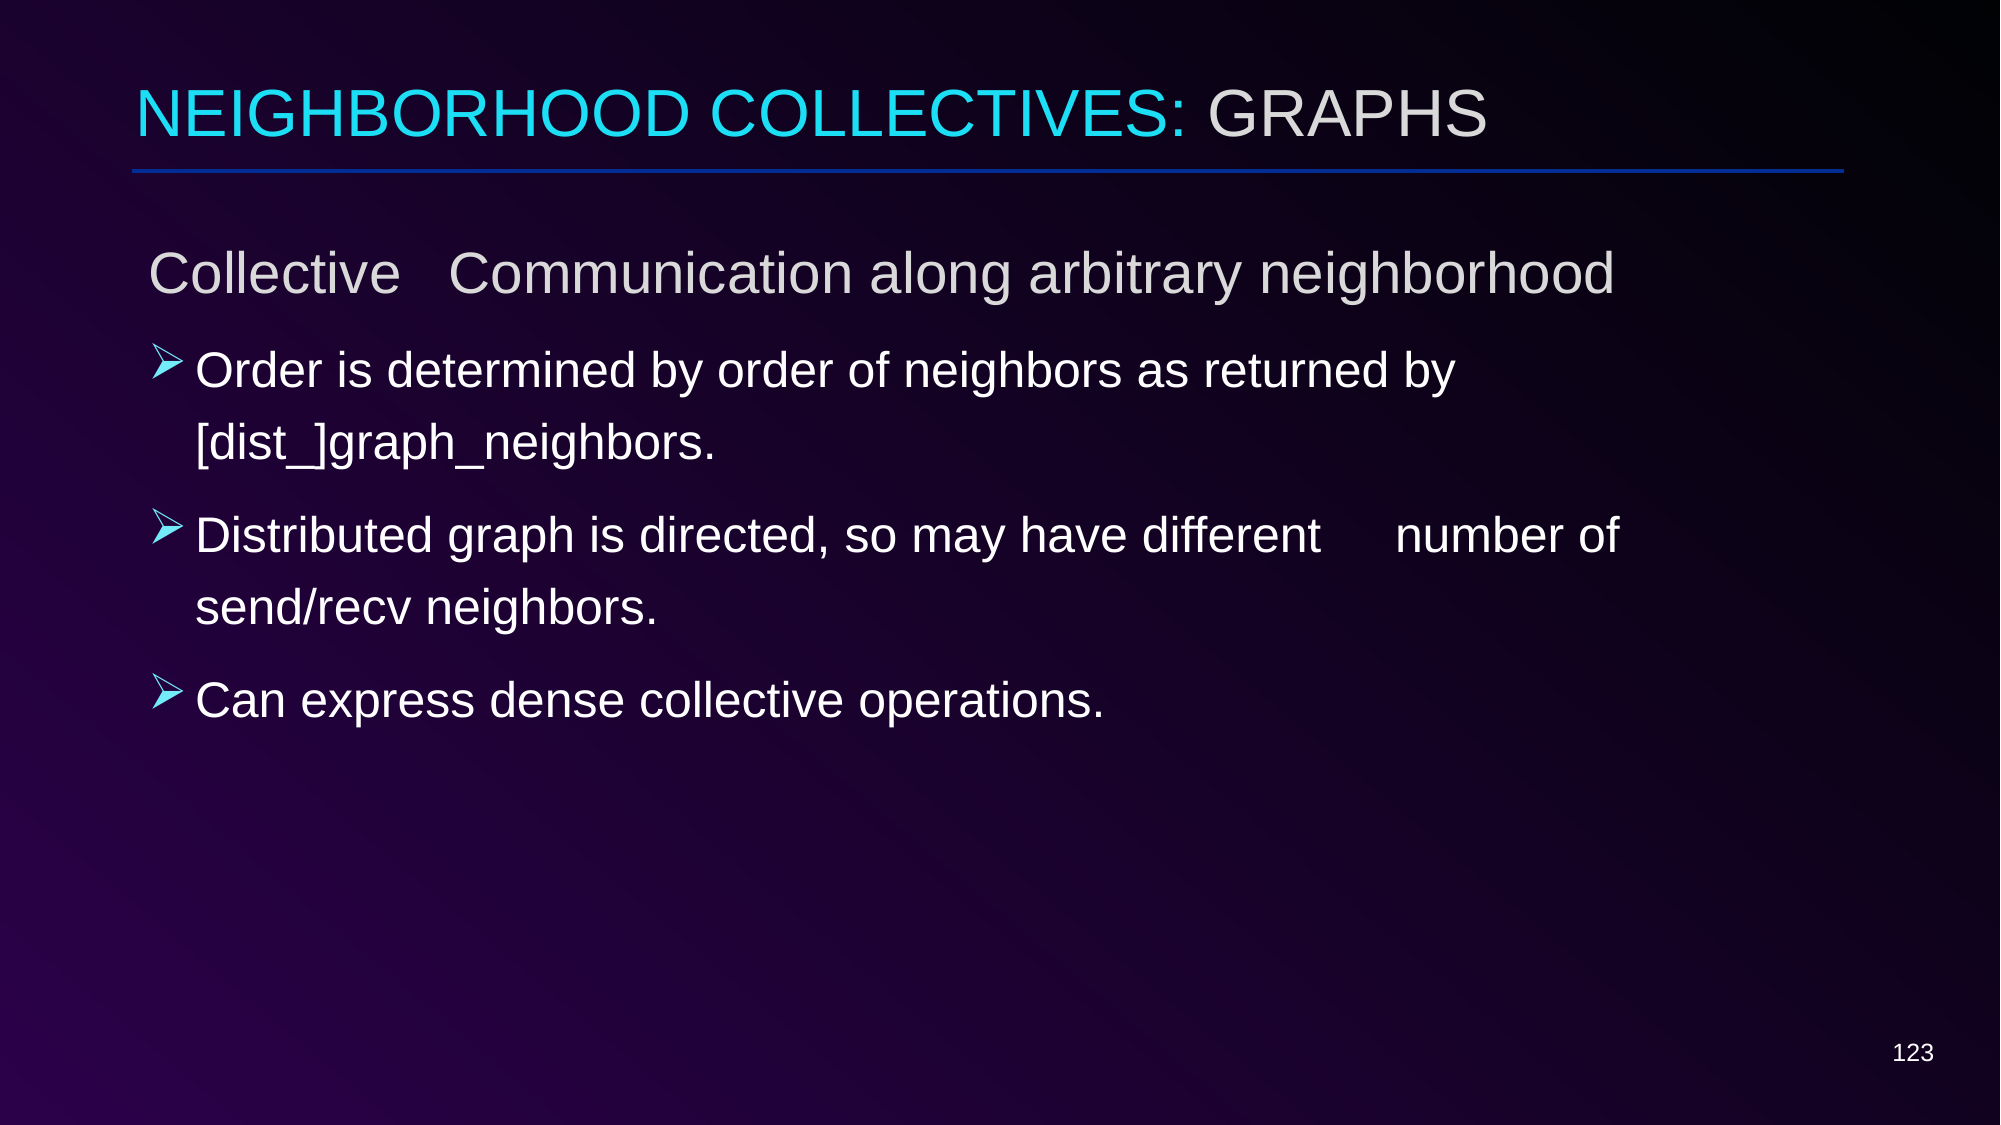

# Neighborhood Collectives: Graphs
Collective	Communication along arbitrary neighborhood
Order is determined by order of neighbors as returned by [dist_]graph_neighbors.
Distributed graph is directed, so may have different	number of send/recv neighbors.
Can express dense collective operations.

123